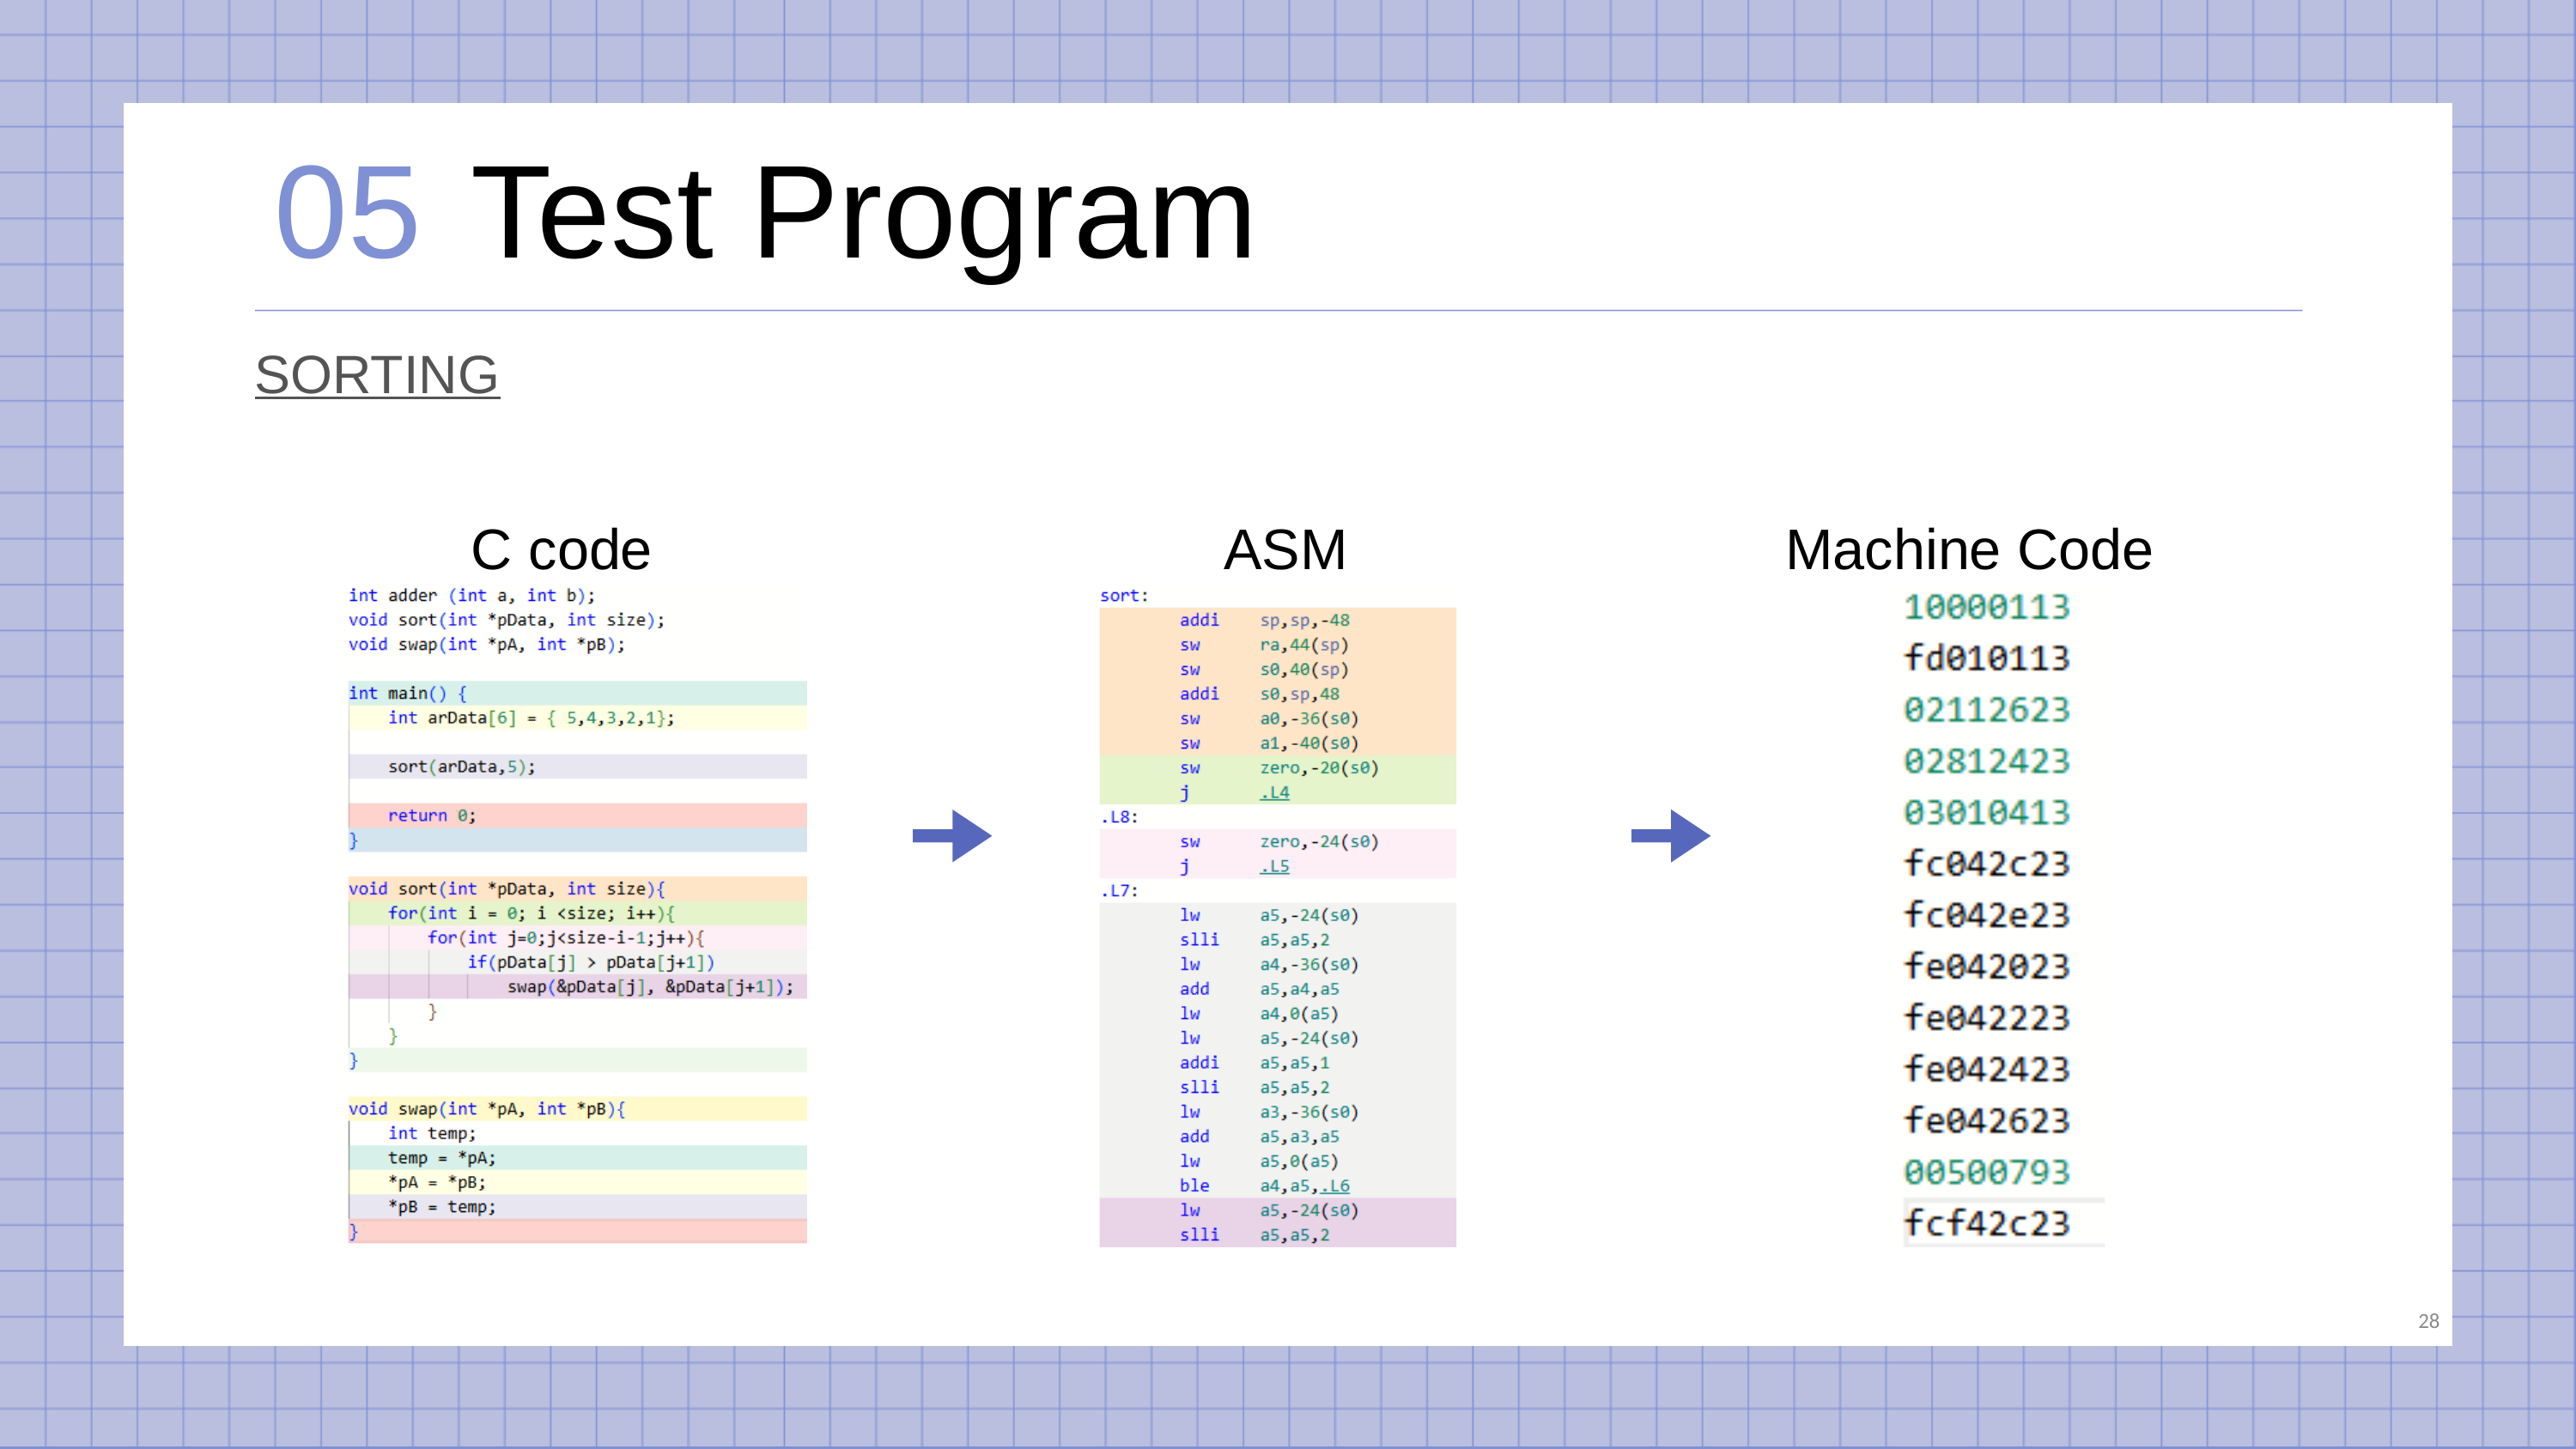

05
Test Program

SORTING
C code
ASM
Machine Code

28